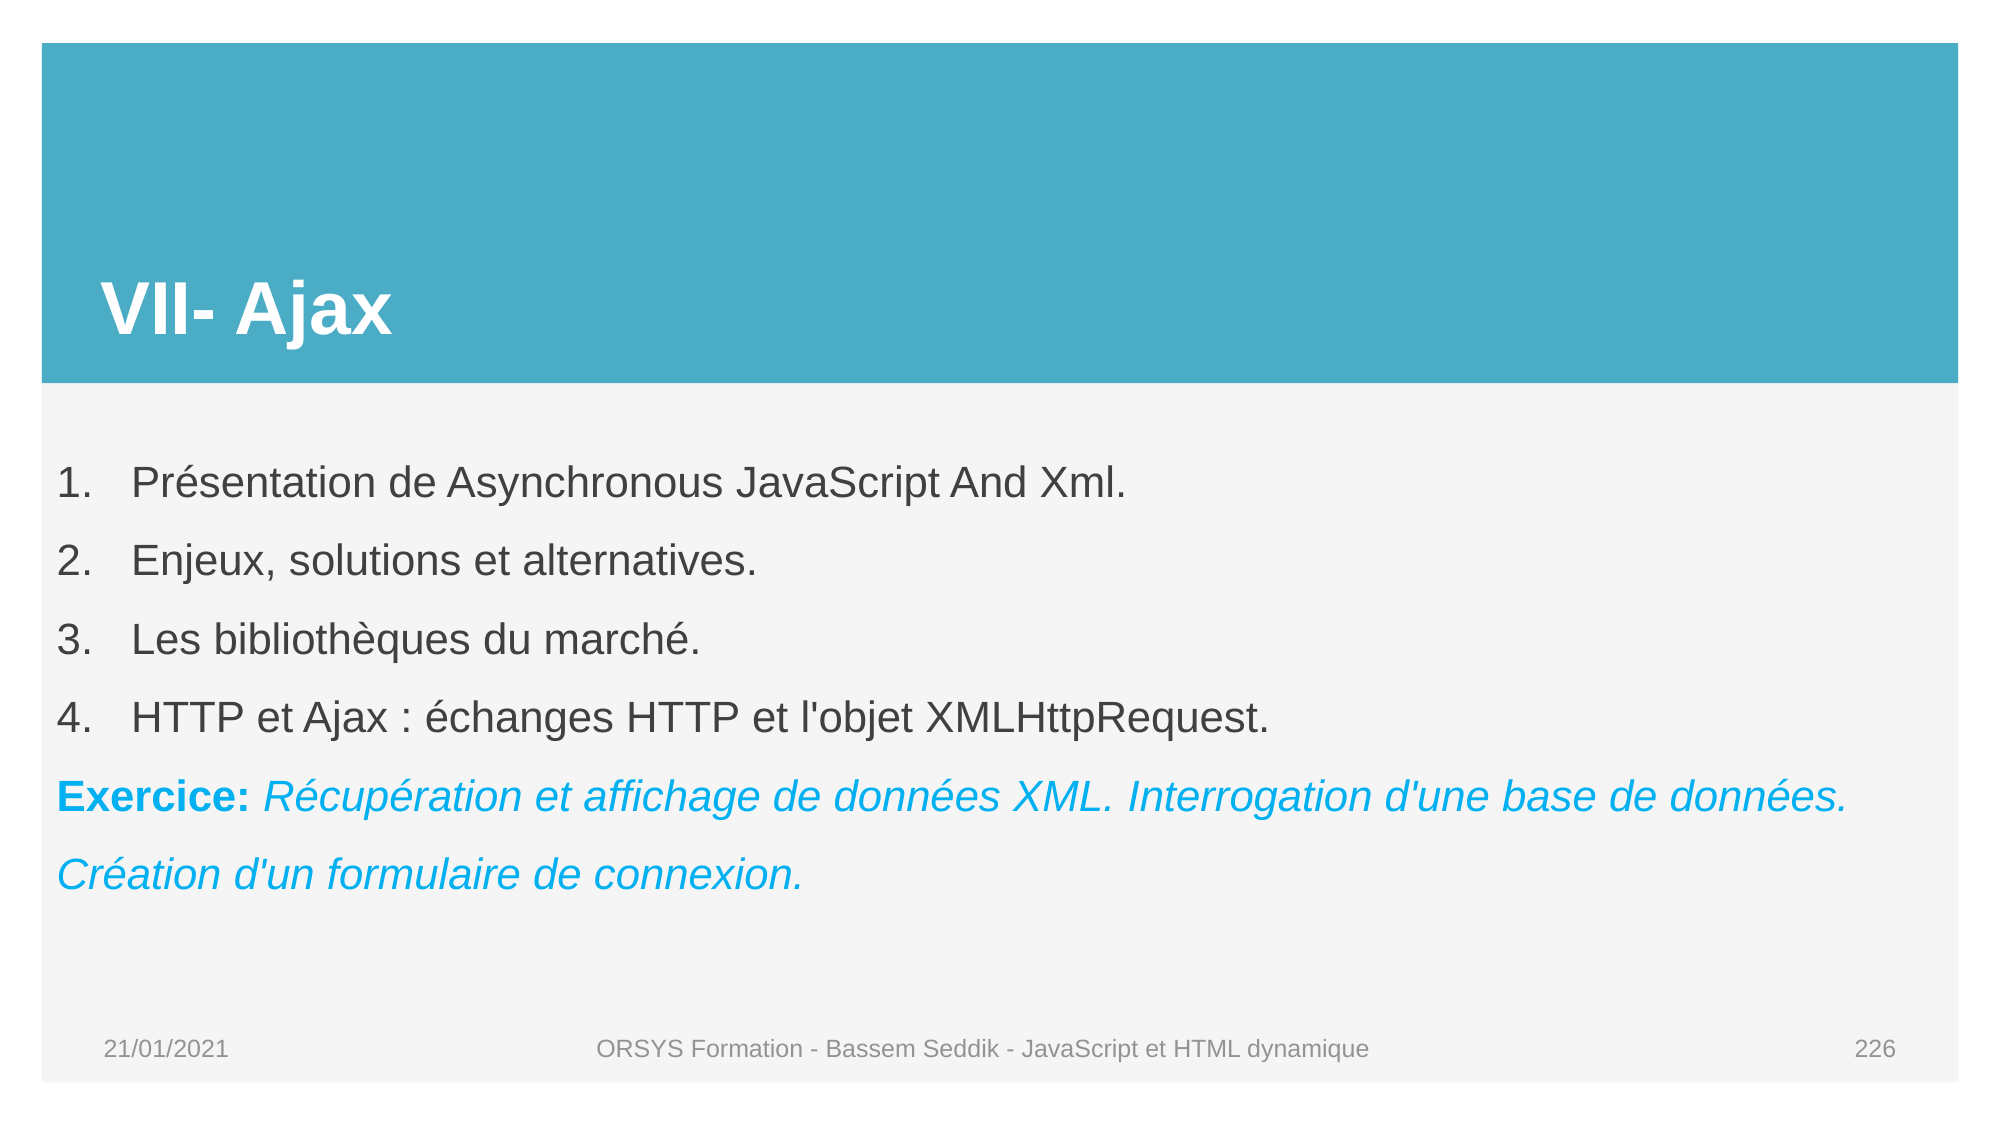

# VII- Ajax
Présentation de Asynchronous JavaScript And Xml.
Enjeux, solutions et alternatives.
Les bibliothèques du marché.
HTTP et Ajax : échanges HTTP et l'objet XMLHttpRequest.
Exercice: Récupération et affichage de données XML. Interrogation d'une base de données. Création d'un formulaire de connexion.
21/01/2021
ORSYS Formation - Bassem Seddik - JavaScript et HTML dynamique
226